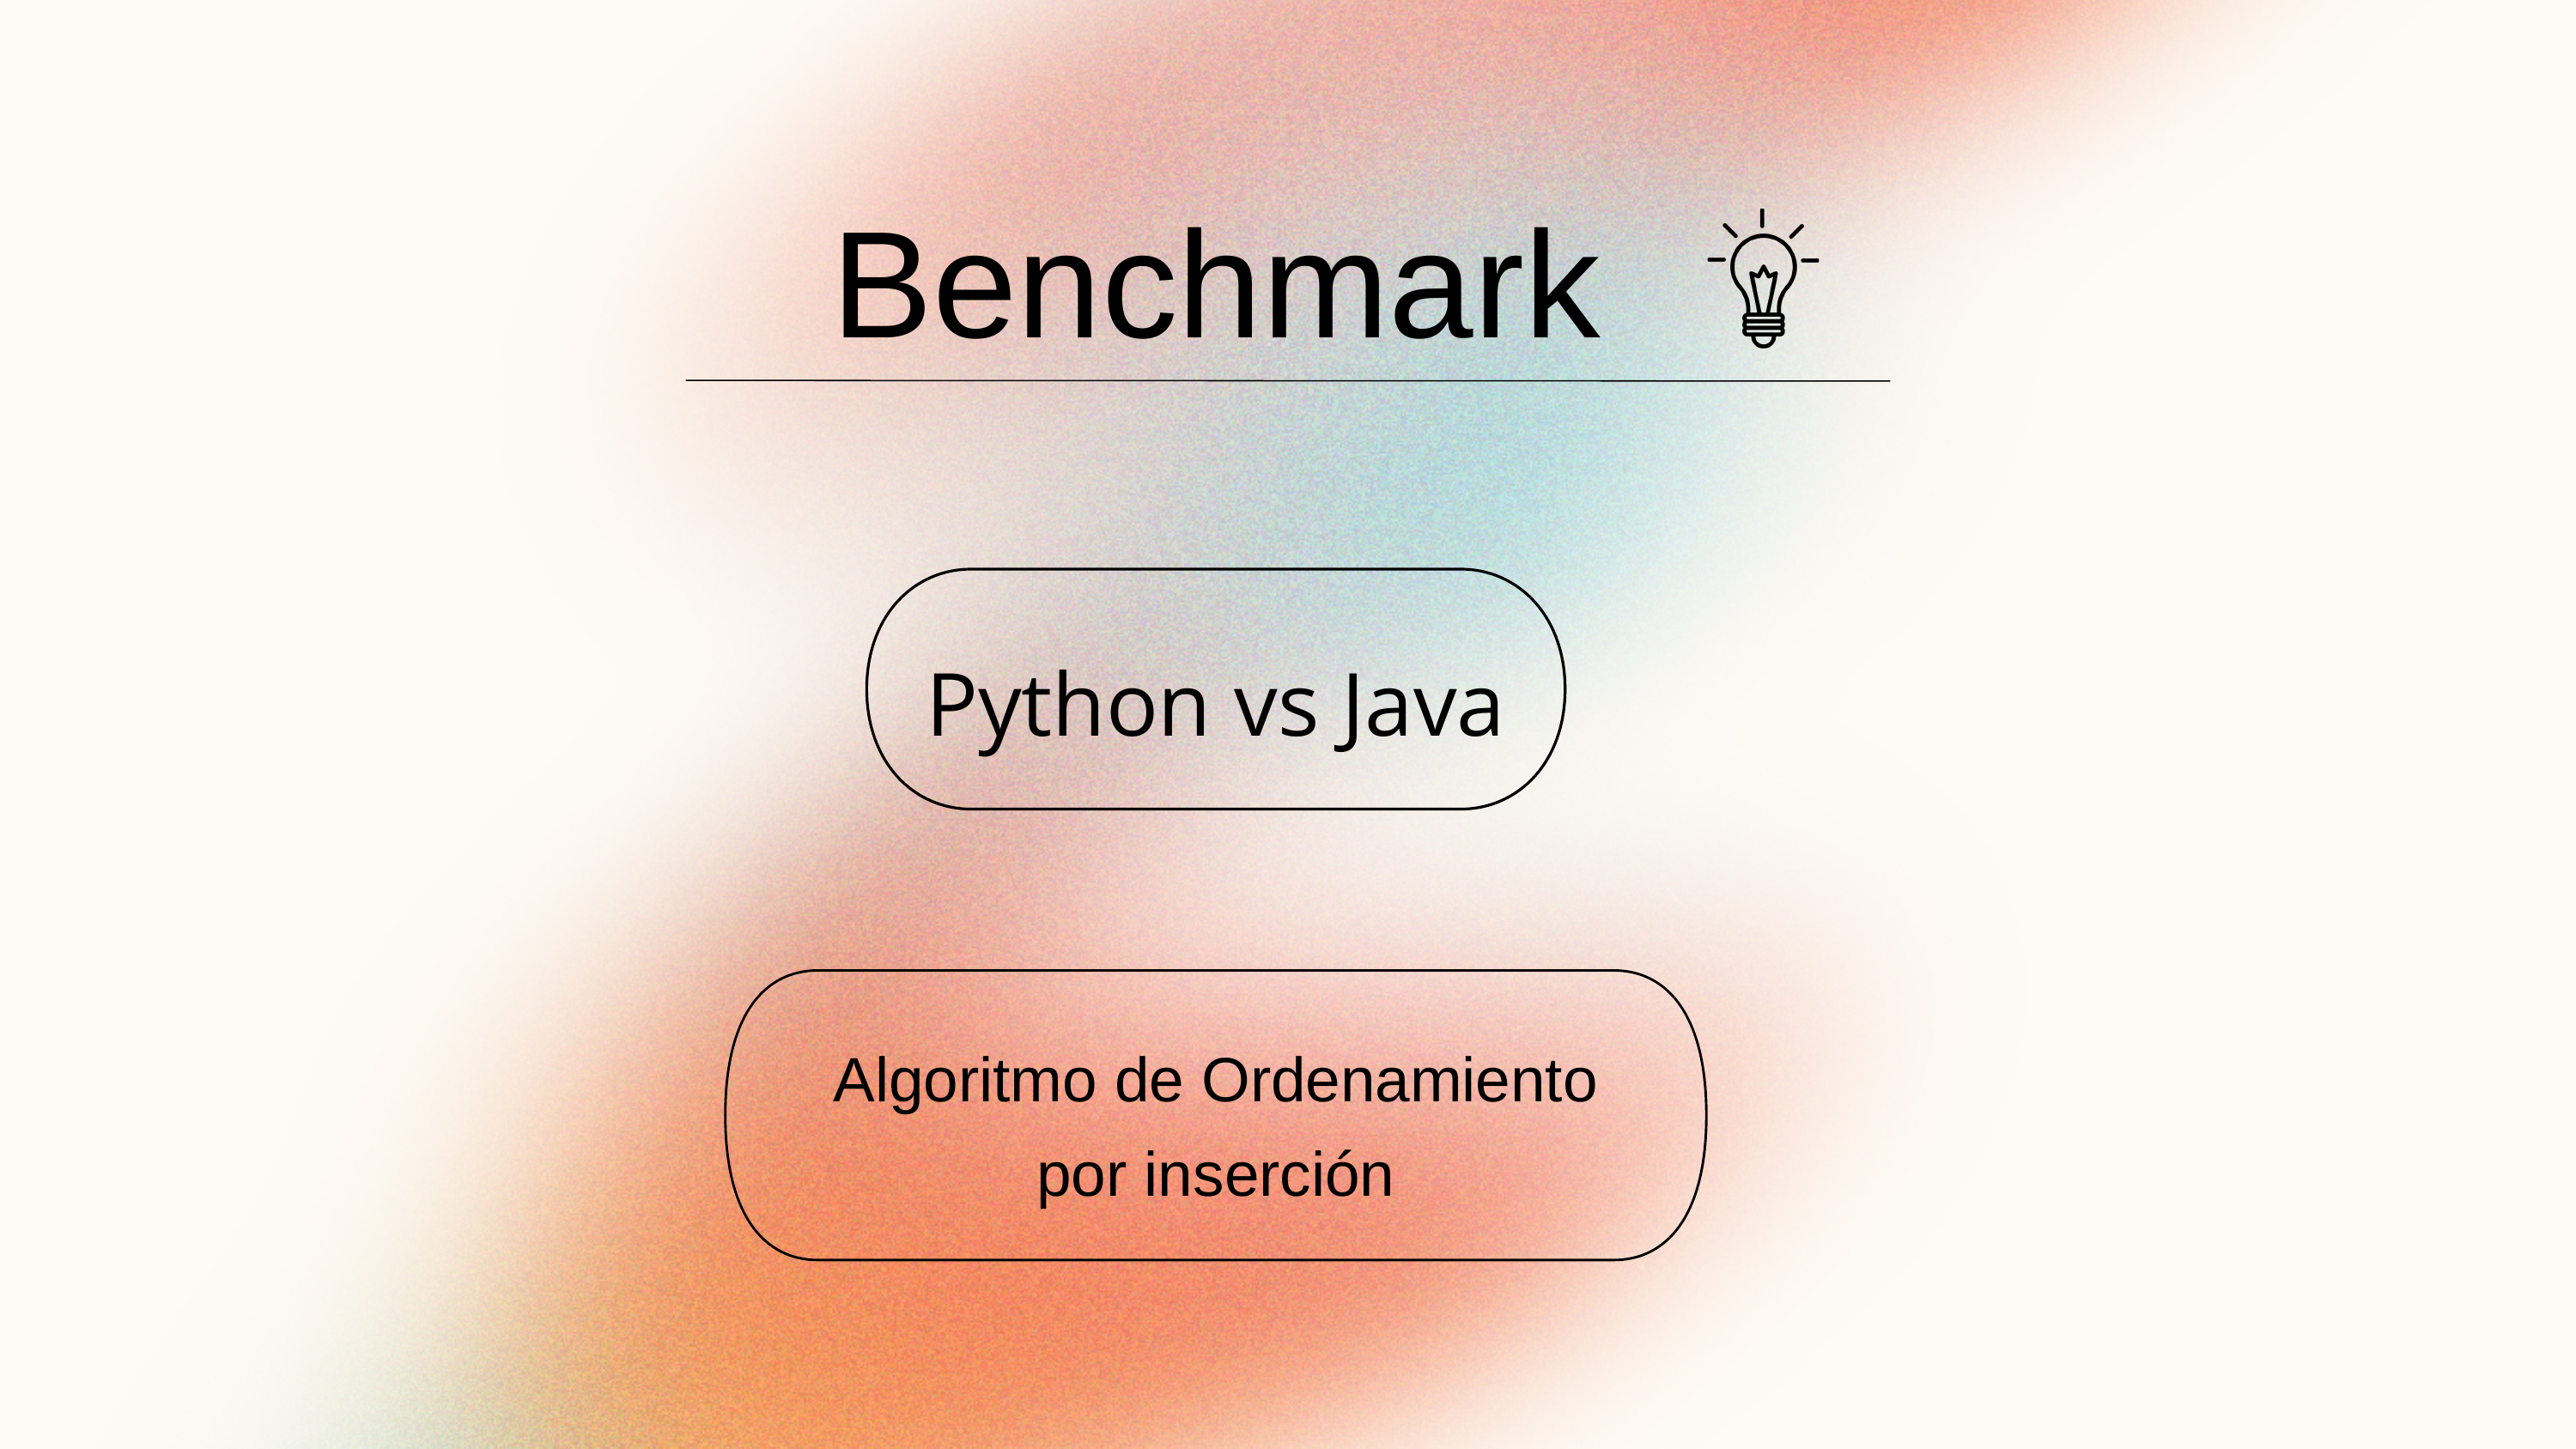

Benchmark

Python vs Java

Algoritmo de Ordenamiento por inserción